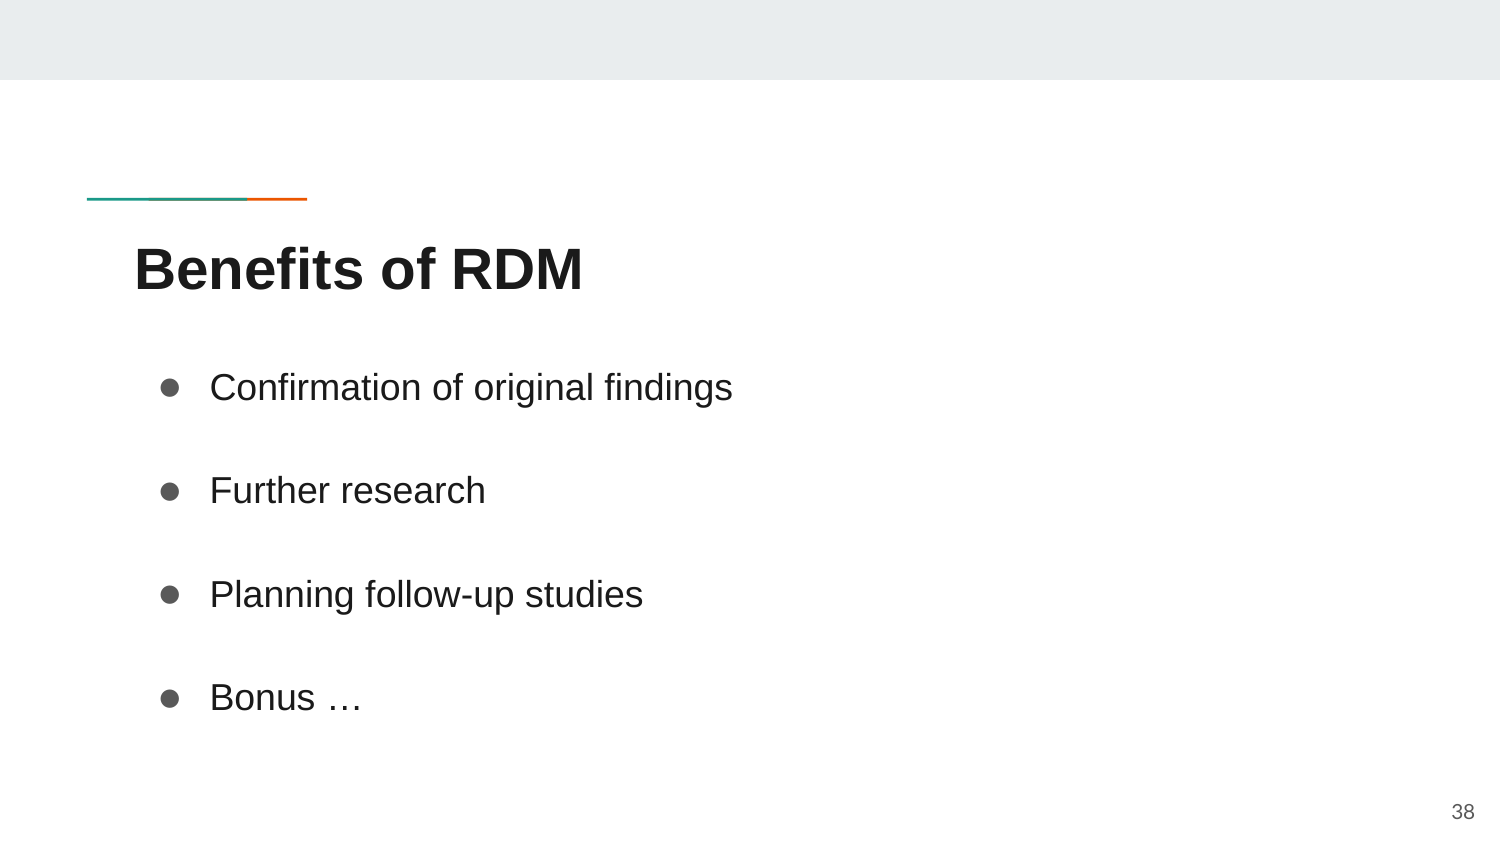

# Benefits of RDM
Confirmation of original findings

Further research

Planning follow-up studies

Bonus …
38